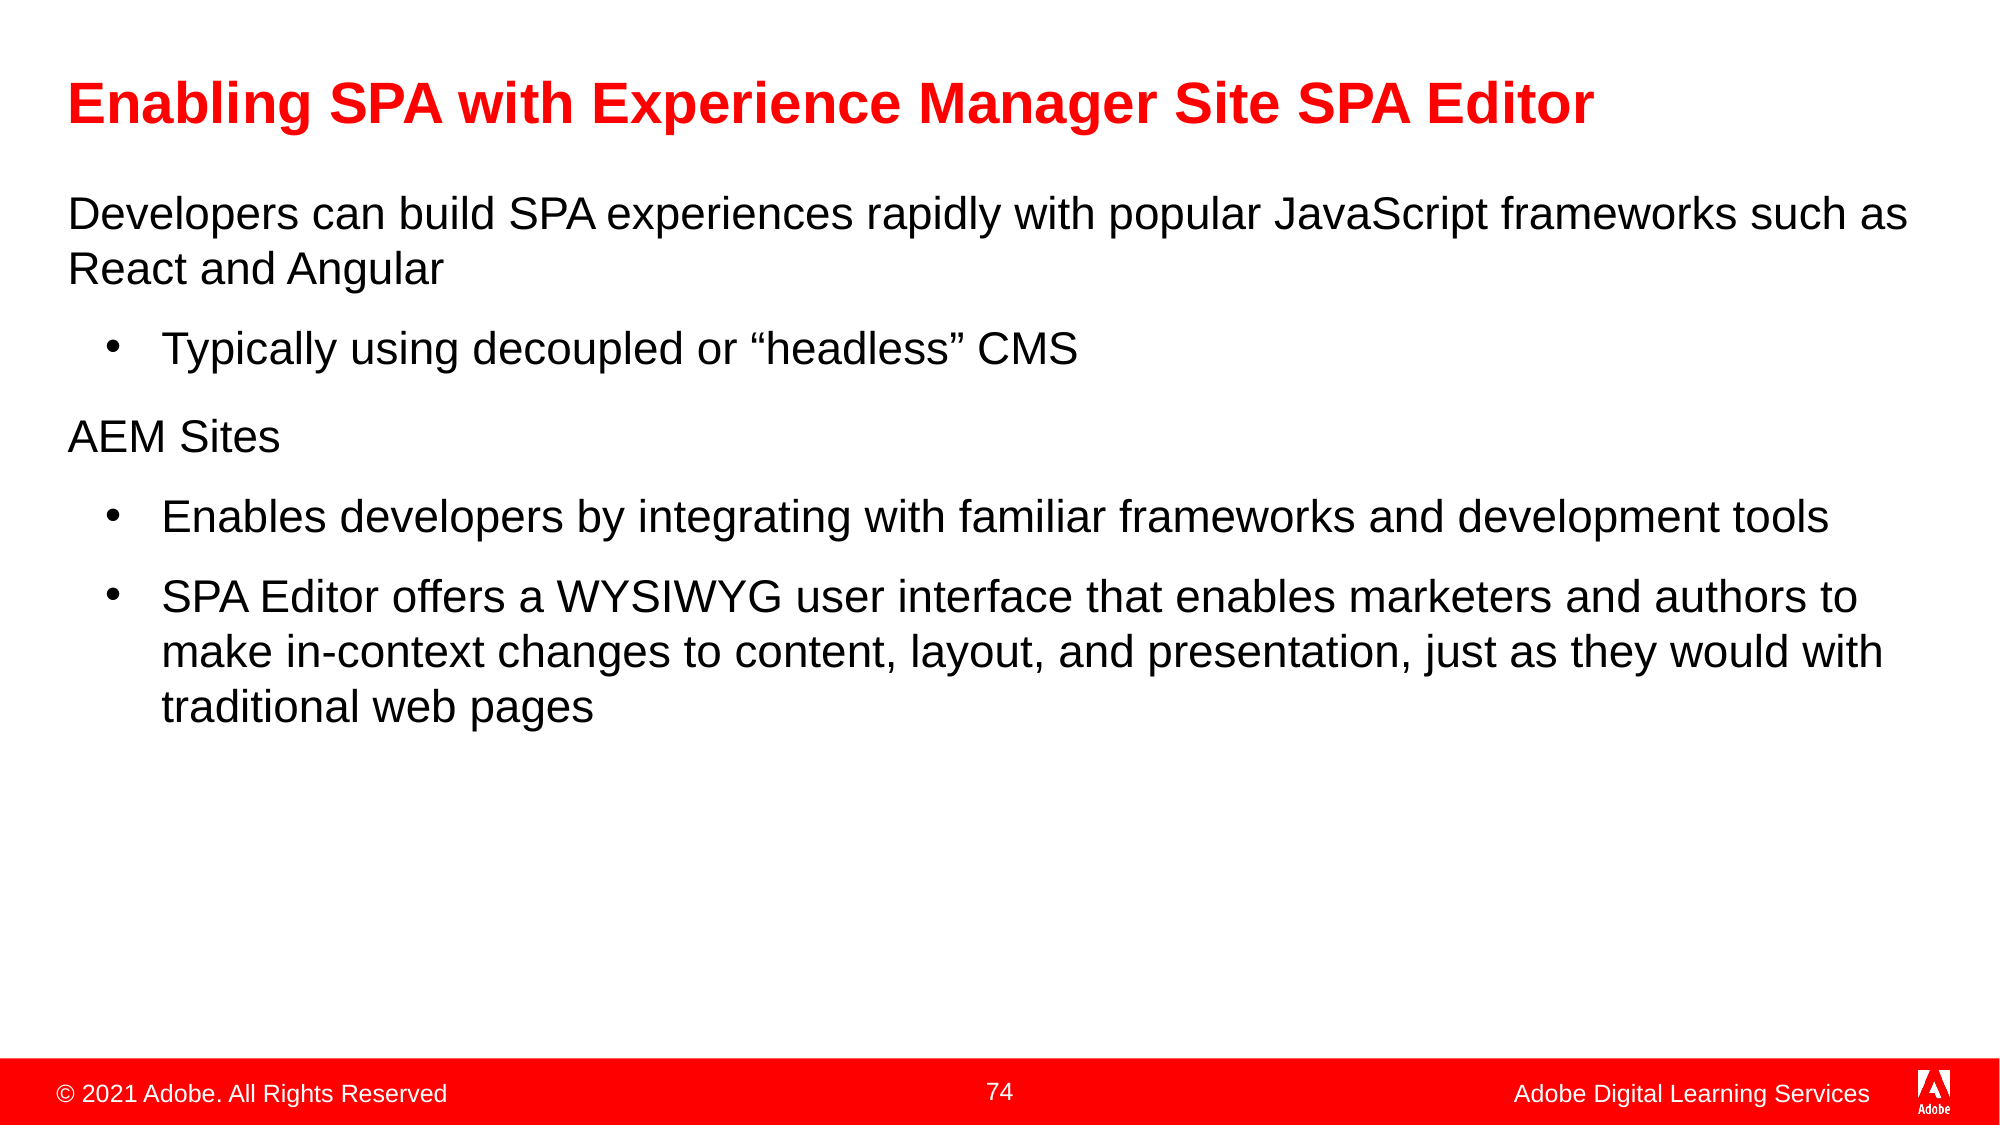

# Enabling SPA with Experience Manager Site SPA Editor
Developers can build SPA experiences rapidly with popular JavaScript frameworks such as React and Angular
Typically using decoupled or “headless” CMS
AEM Sites
Enables developers by integrating with familiar frameworks and development tools
SPA Editor offers a WYSIWYG user interface that enables marketers and authors to make in-context changes to content, layout, and presentation, just as they would with traditional web pages